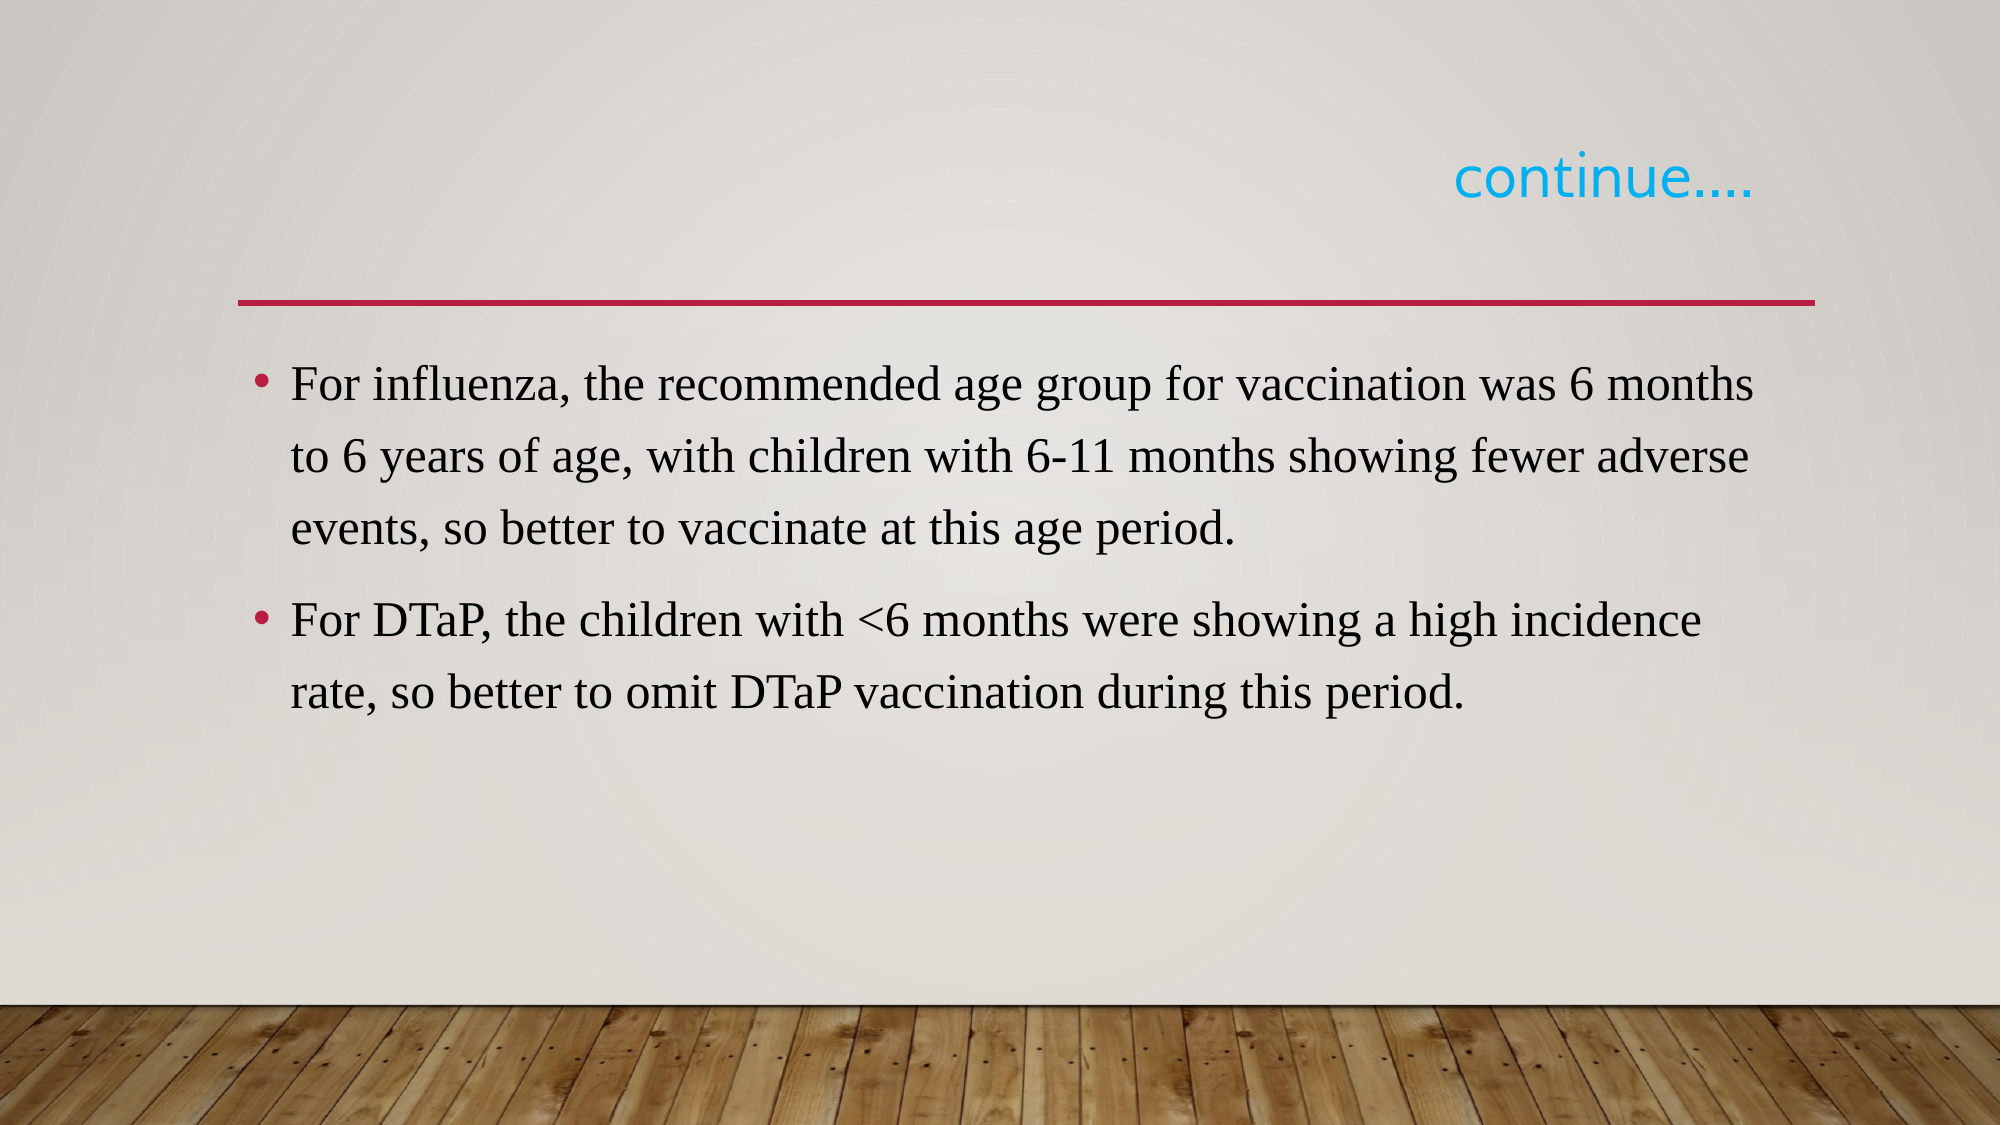

# continue….
For influenza, the recommended age group for vaccination was 6 months to 6 years of age, with children with 6-11 months showing fewer adverse events, so better to vaccinate at this age period.
For DTaP, the children with <6 months were showing a high incidence rate, so better to omit DTaP vaccination during this period.